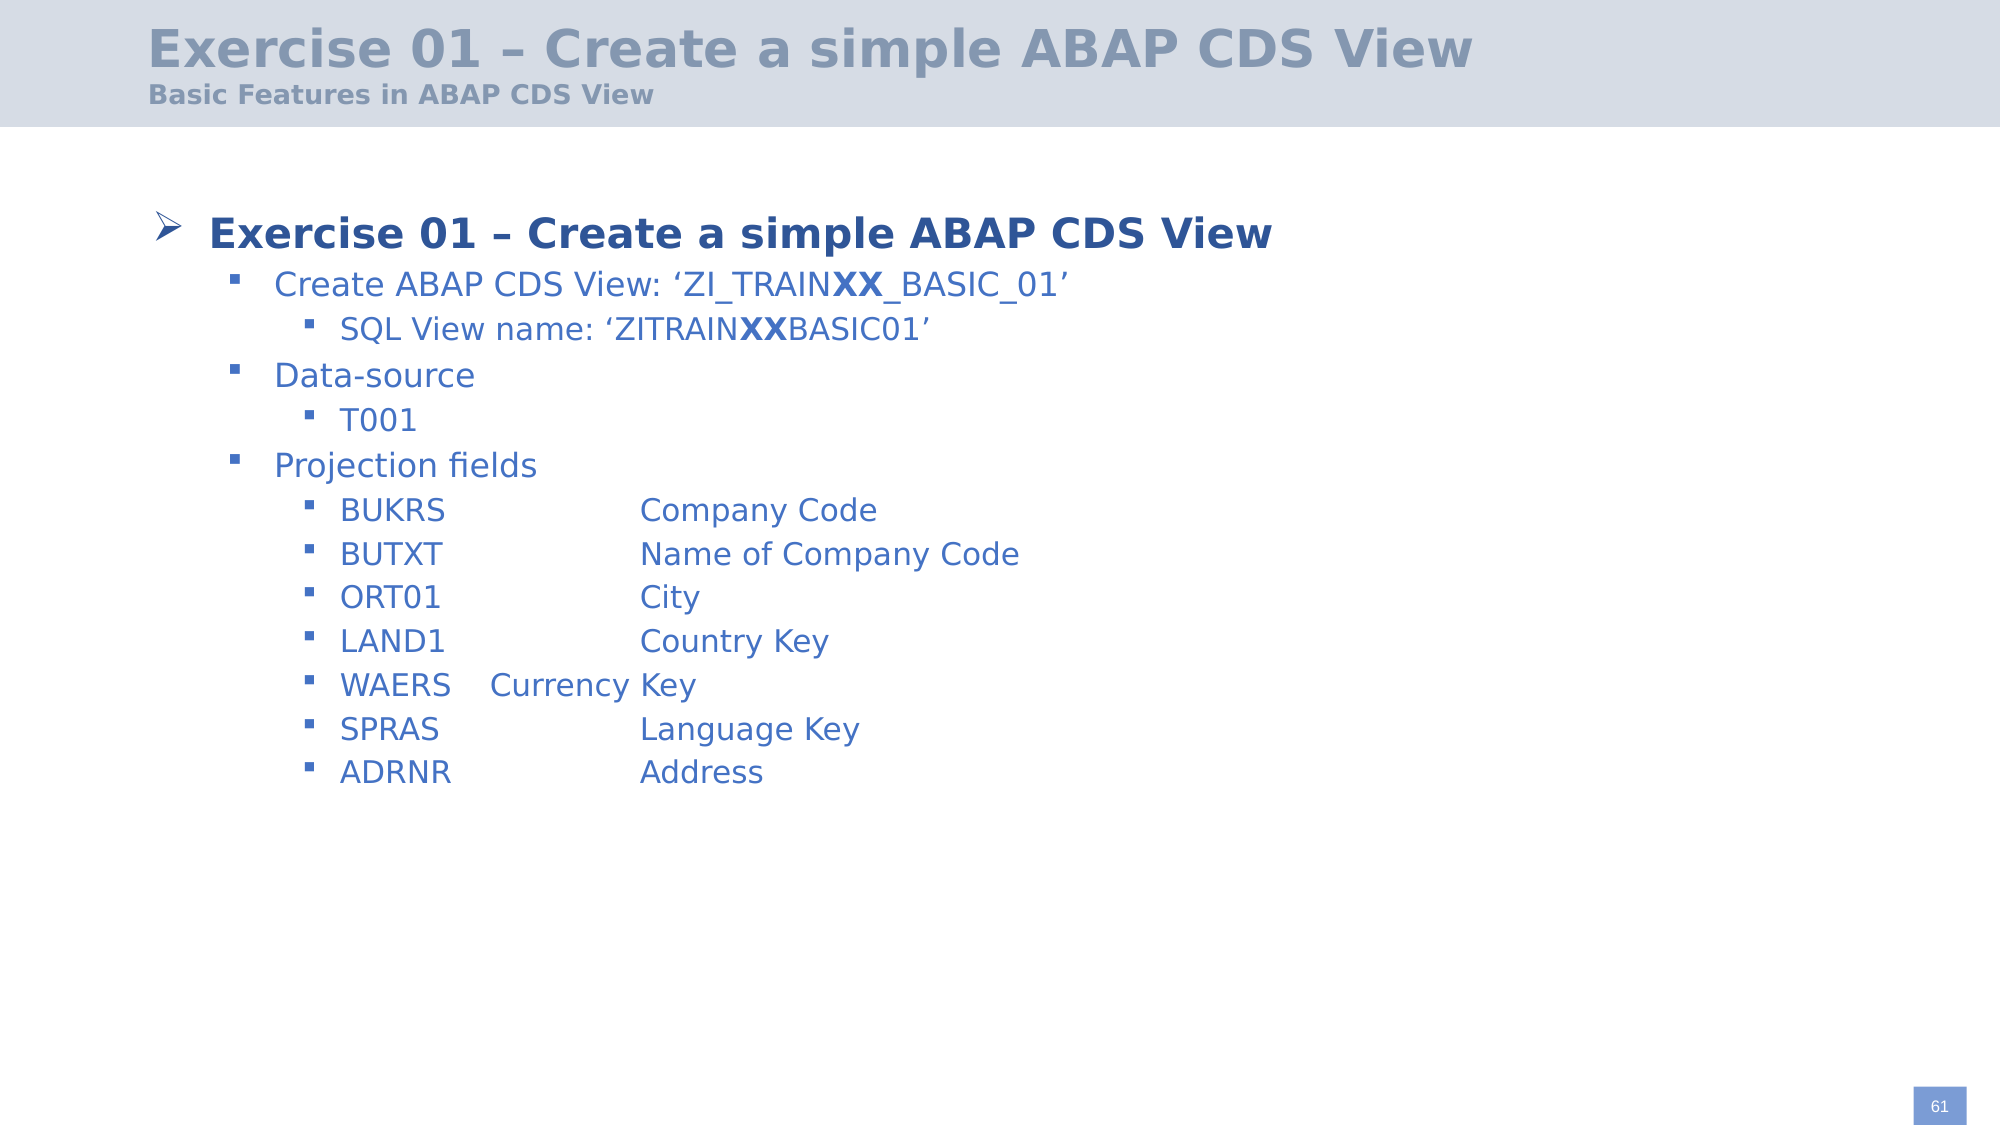

# Exercise 01 – Create a simple ABAP CDS View Basic Features in ABAP CDS View
Exercise 01 – Create a simple ABAP CDS View
Create ABAP CDS View: ‘ZI_TRAINXX_BASIC_01’
SQL View name: ‘ZITRAINXXBASIC01’
Data-source
T001
Projection fields
BUKRS		Company Code
BUTXT		Name of Company Code
ORT01		City
LAND1		Country Key
WAERS	Currency Key
SPRAS		Language Key
ADRNR		Address